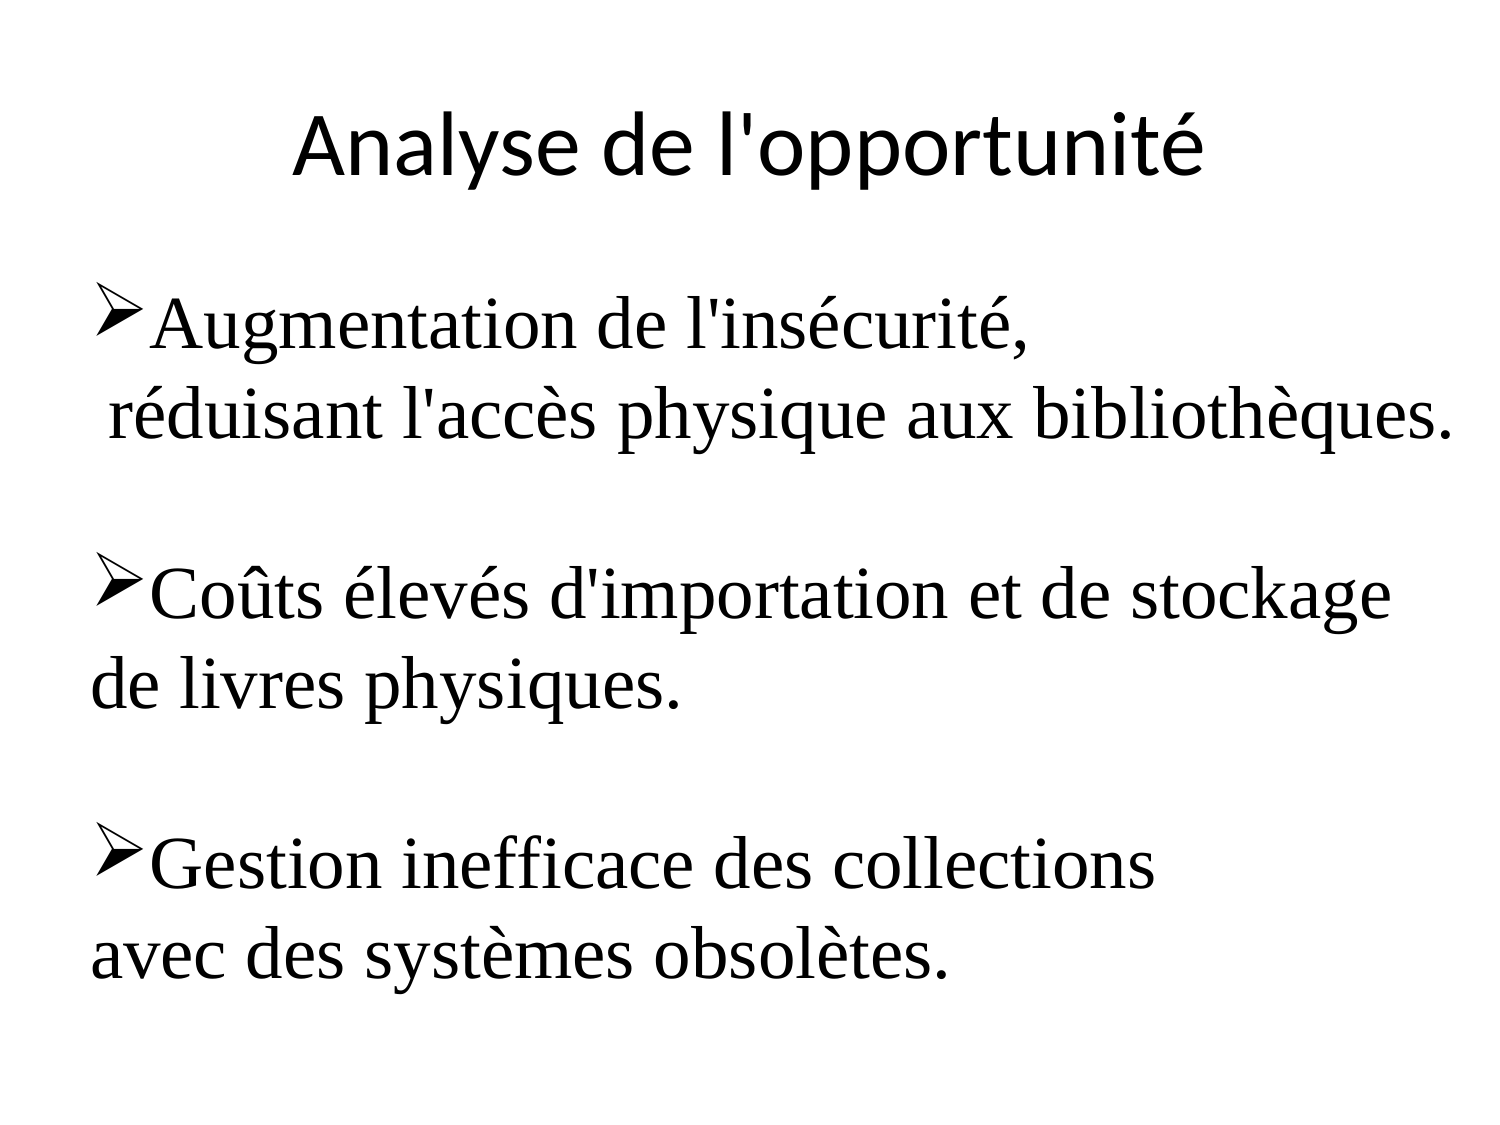

# Analyse de l'opportunité
Augmentation de l'insécurité,
 réduisant l'accès physique aux bibliothèques.

Coûts élevés d'importation et de stockage
de livres physiques.

Gestion inefficace des collections
avec des systèmes obsolètes.